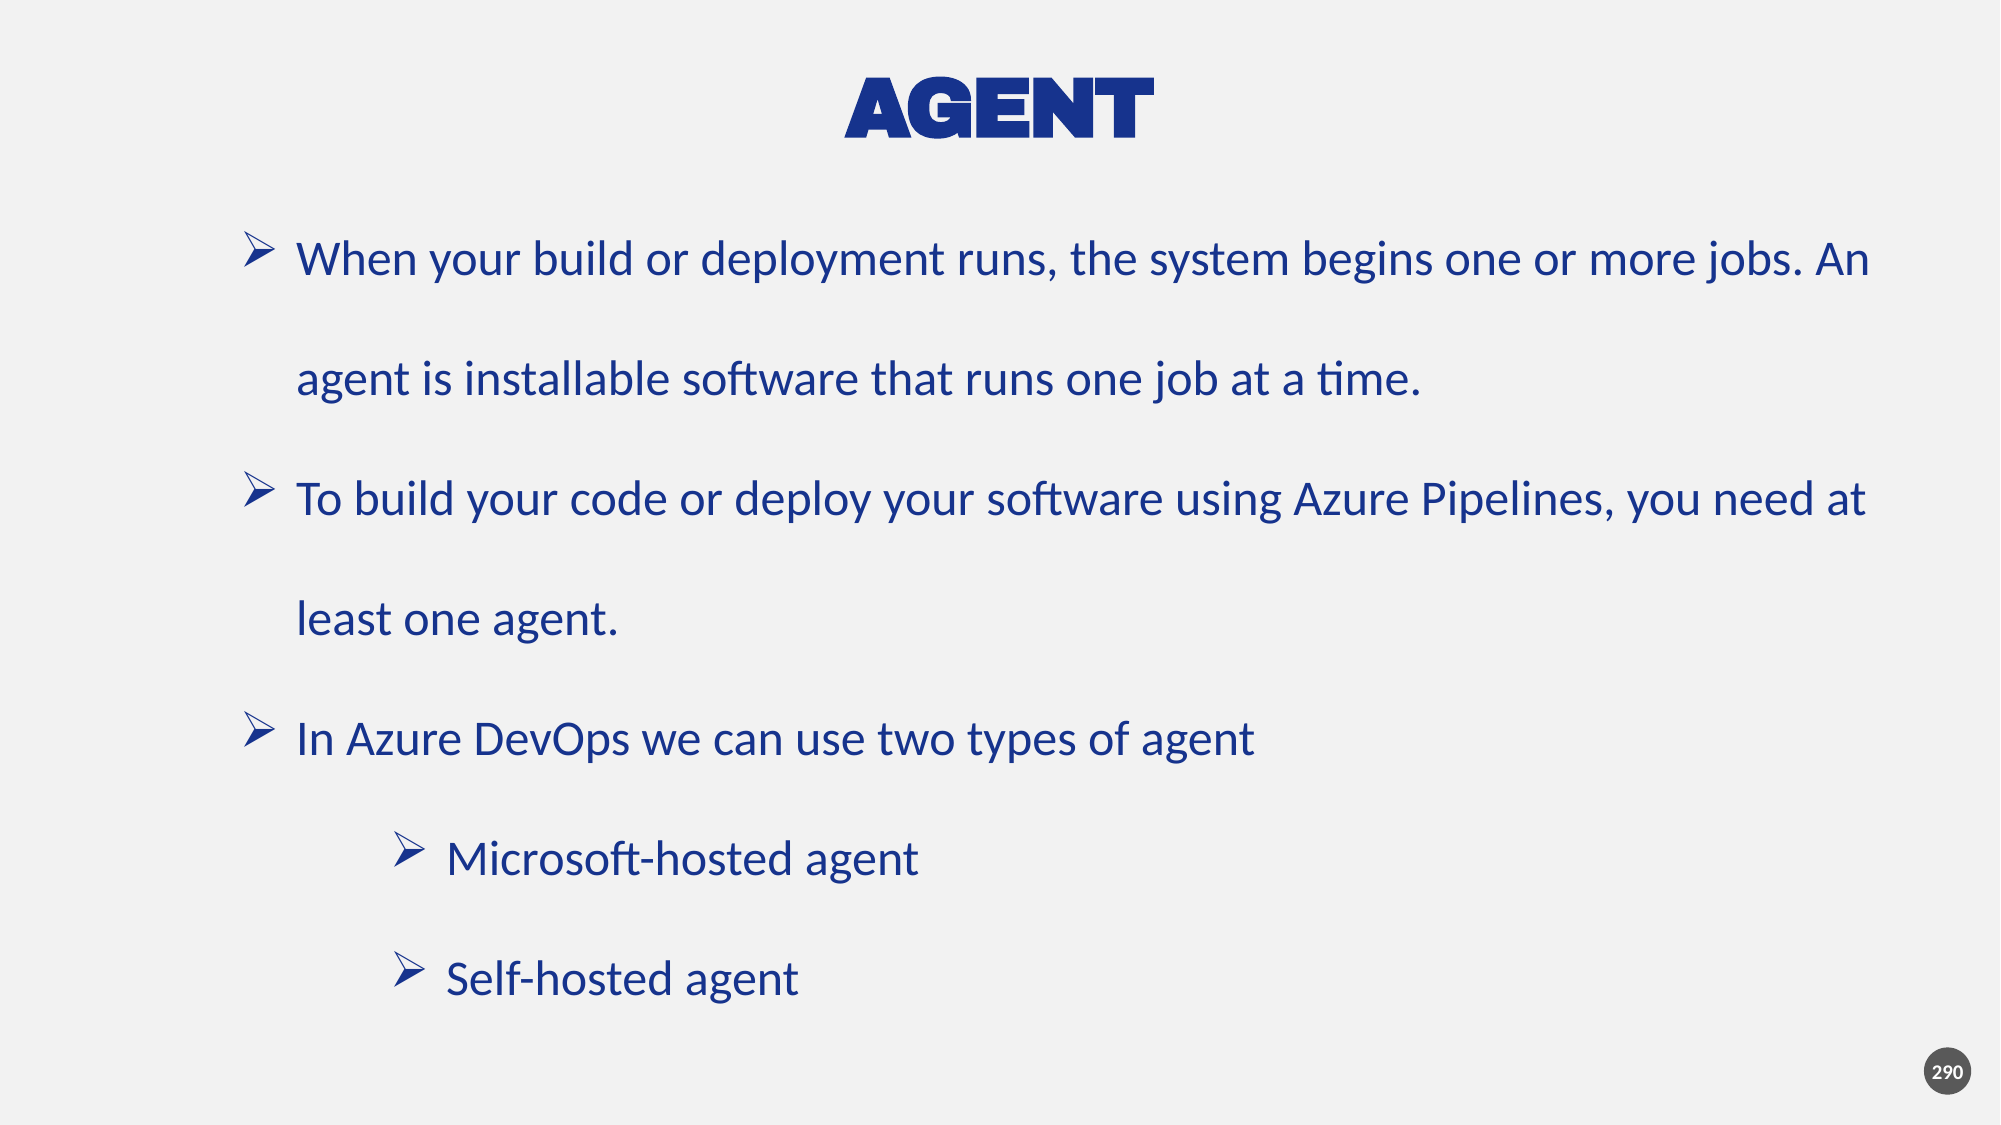

AGENT
When your build or deployment runs, the system begins one or more jobs. An agent is installable software that runs one job at a time.
To build your code or deploy your software using Azure Pipelines, you need at least one agent.
In Azure DevOps we can use two types of agent
Microsoft-hosted agent
Self-hosted agent
290